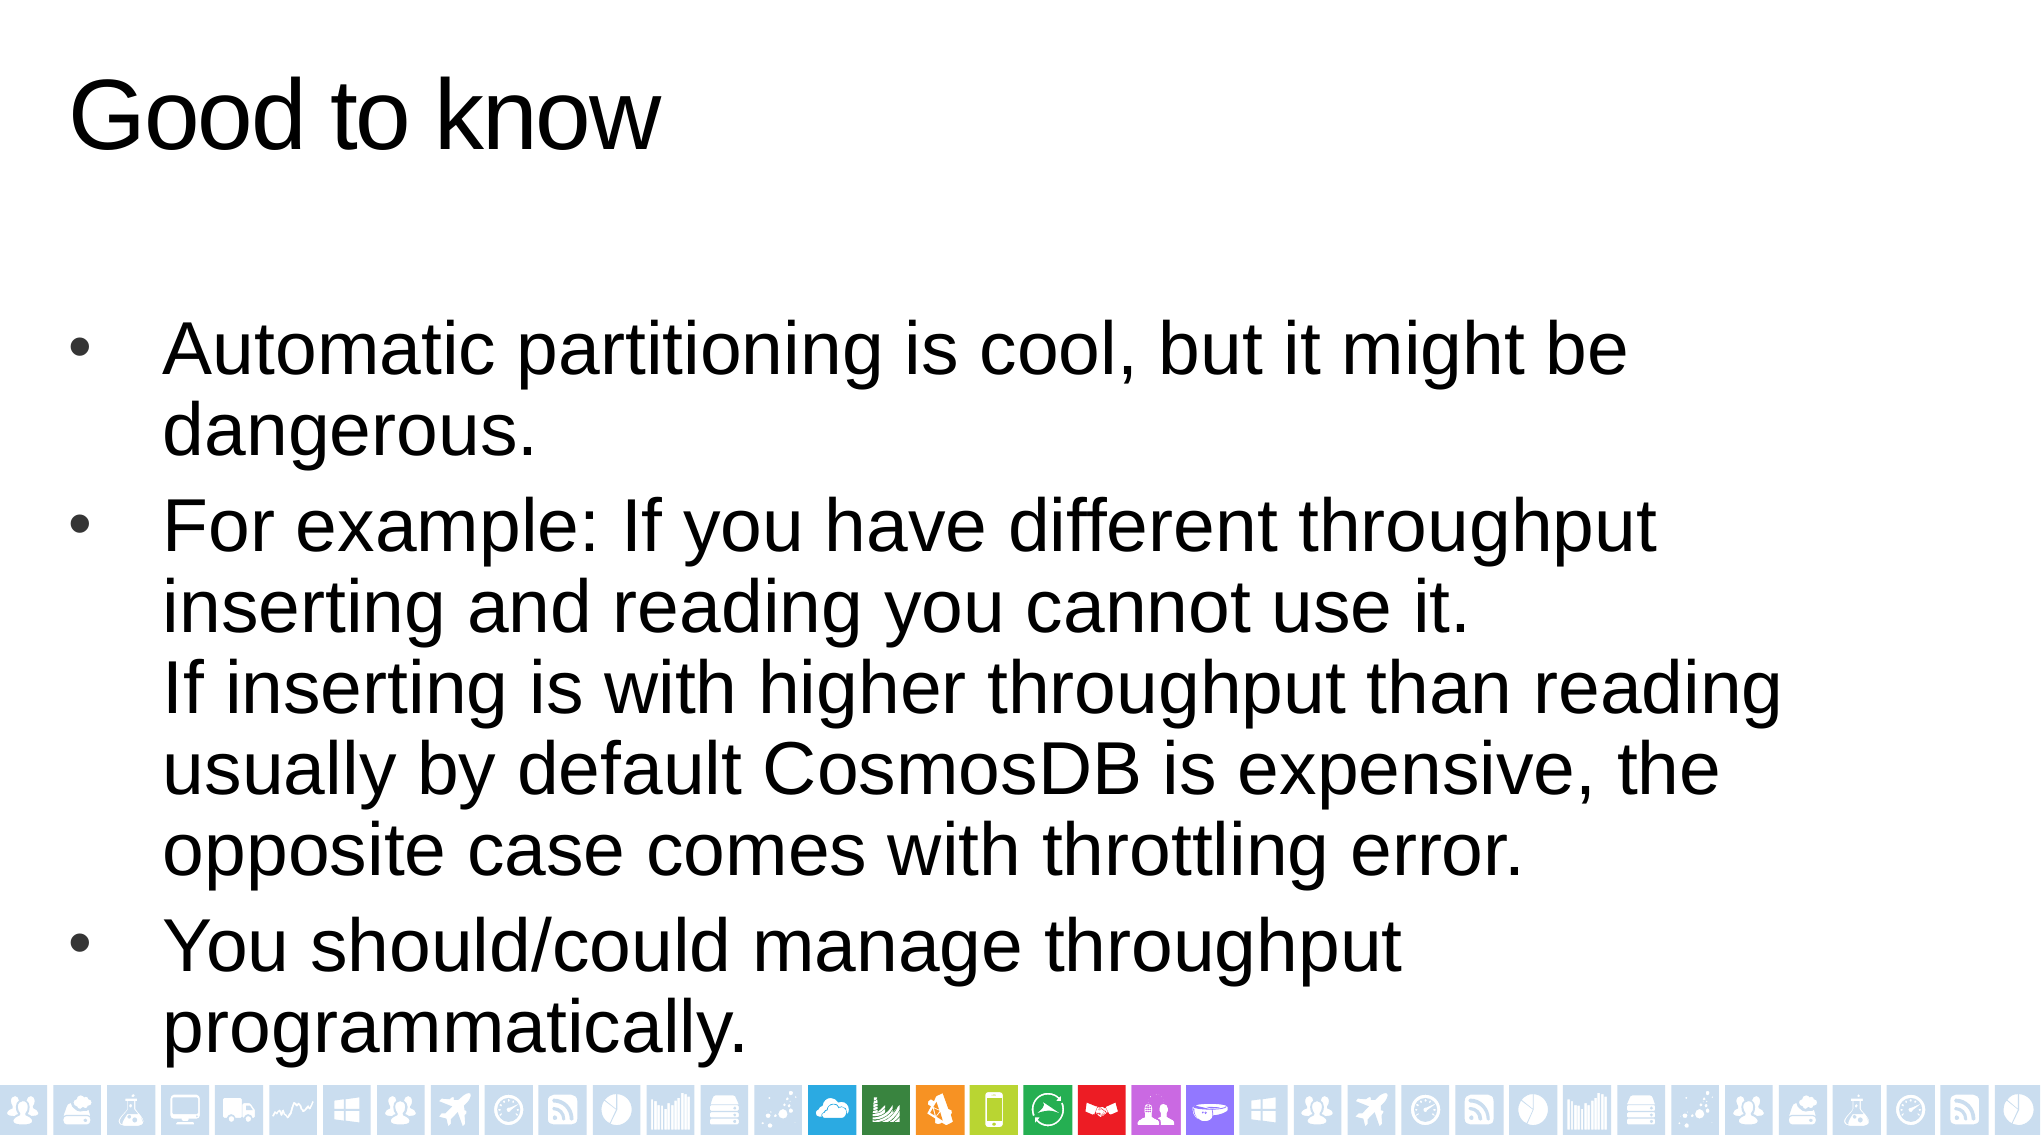

# Good to know

Automatic partitioning is cool, but it might be dangerous.
For example: If you have different throughput
inserting and reading you cannot use it.
If inserting is with higher throughput than reading usually by default CosmosDB is expensive, the opposite case comes with throttling error.
You should/could manage throughput programmatically.